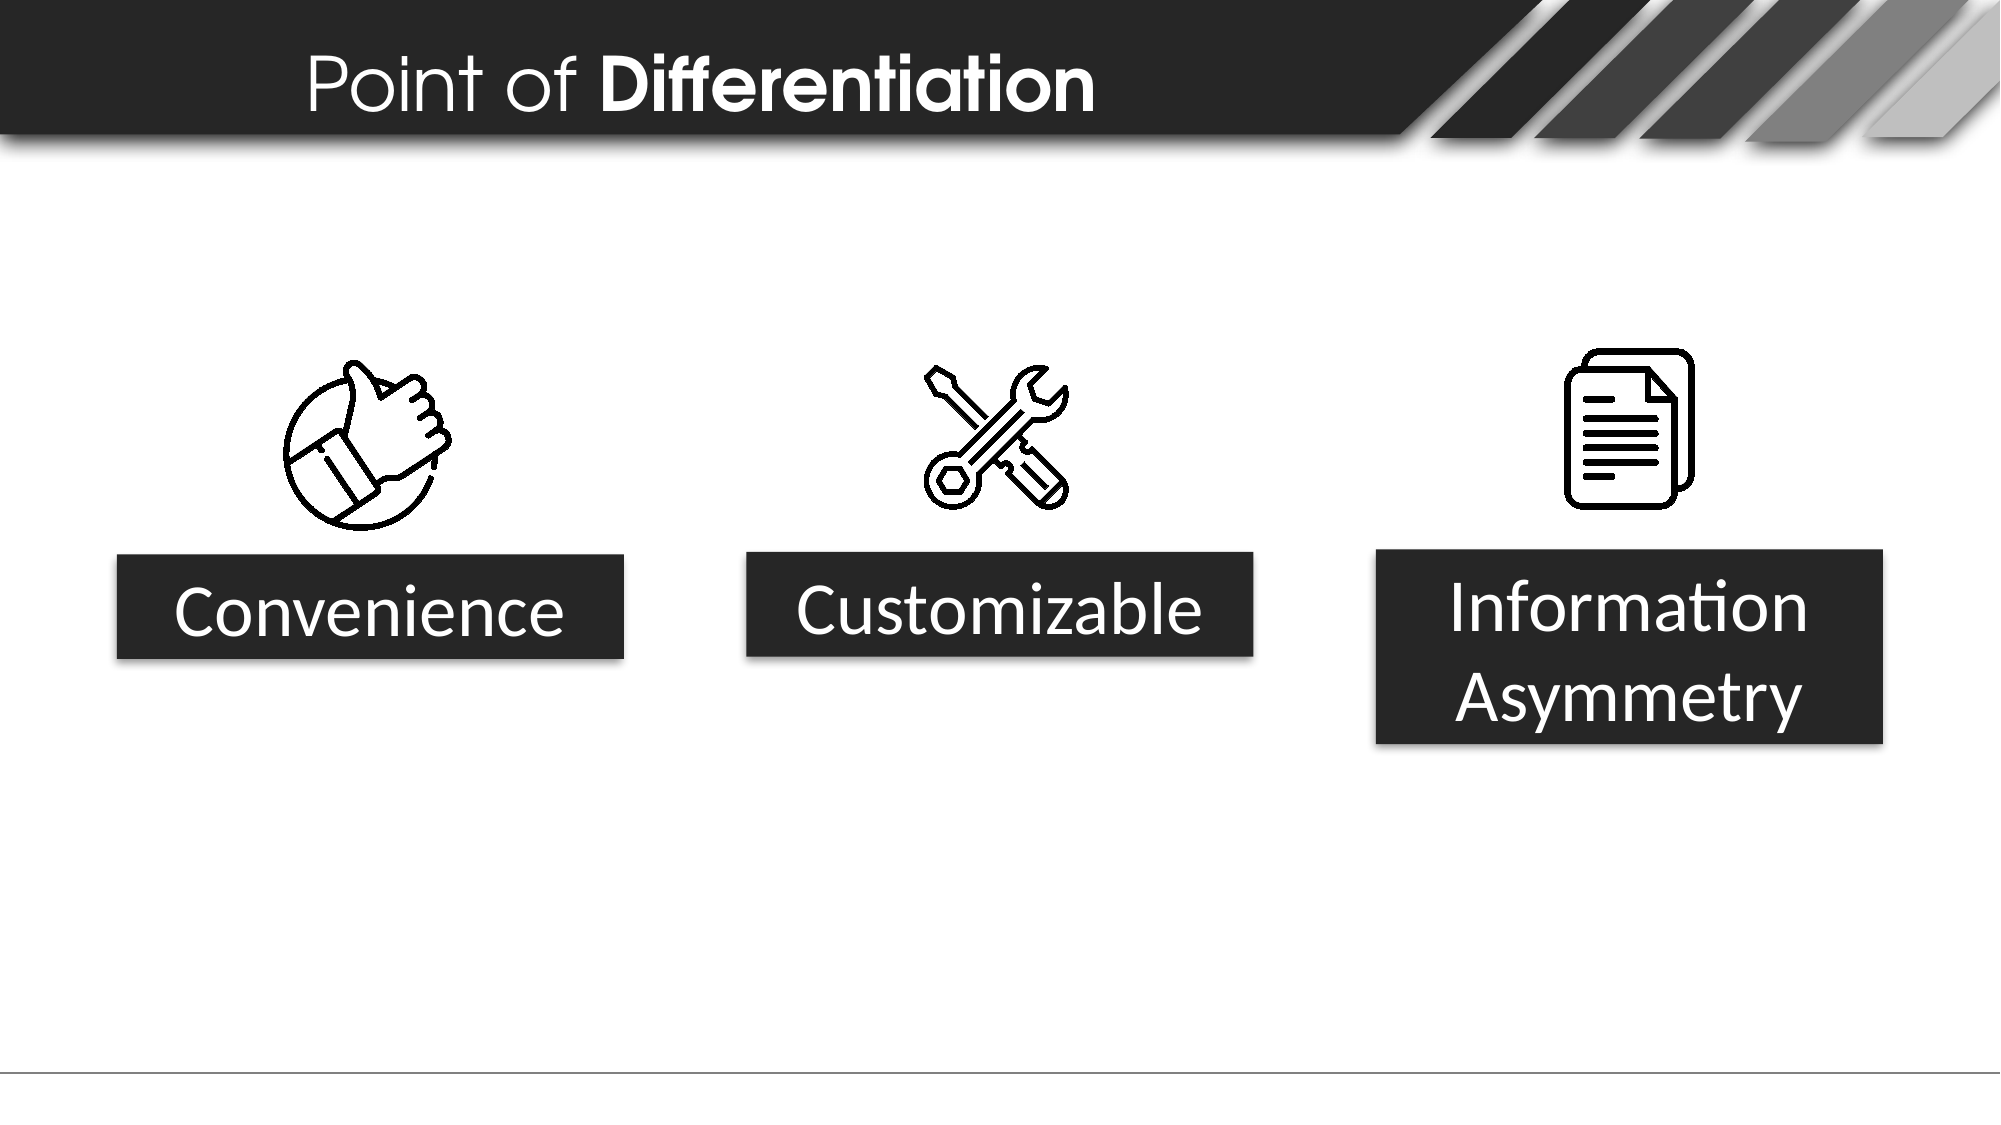

Point of Differentiation

Information
Asymmetry
Customizable
Convenience